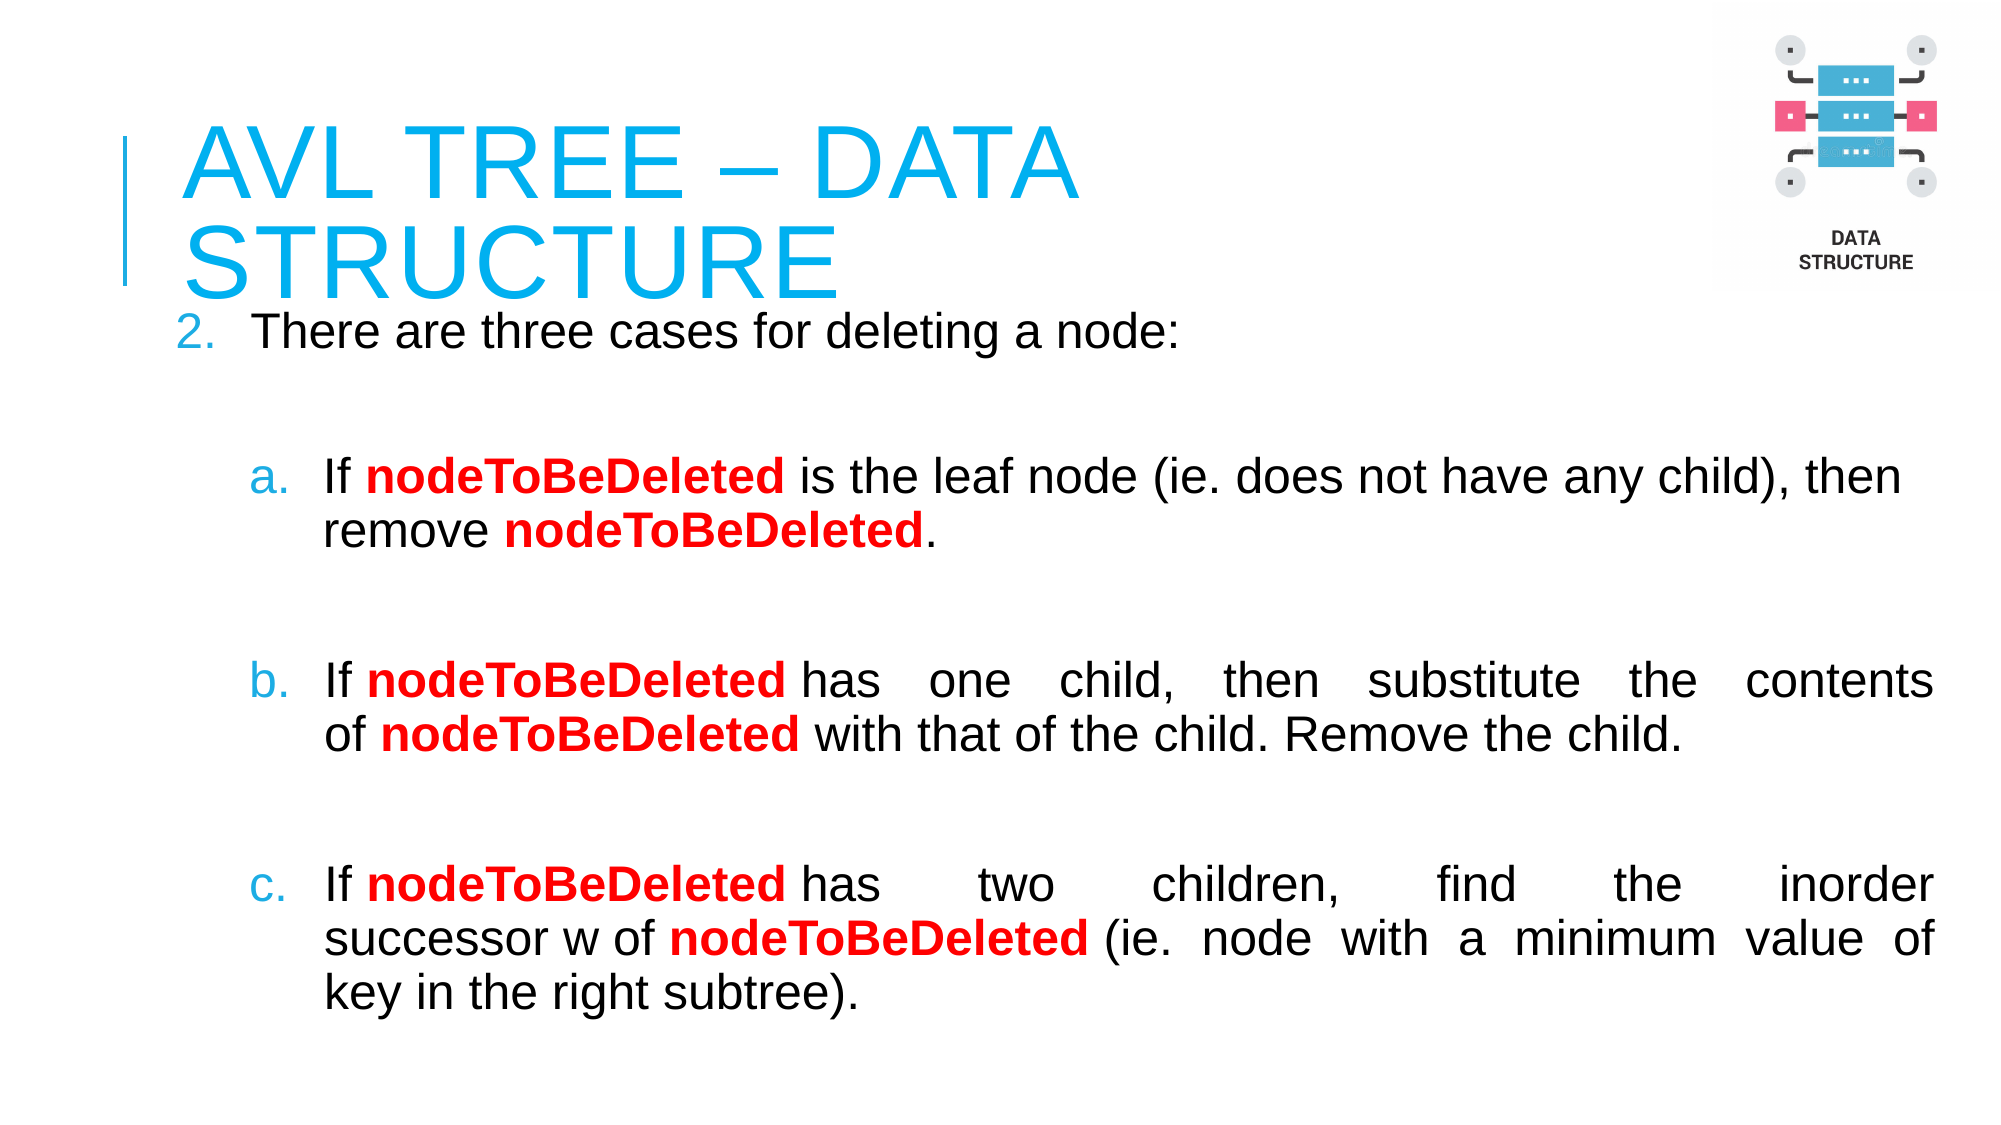

# AVL TREE – DATA STRUCTURE
There are three cases for deleting a node:

If nodeToBeDeleted is the leaf node (ie. does not have any child), then remove nodeToBeDeleted.

If nodeToBeDeleted has one child, then substitute the contents of nodeToBeDeleted with that of the child. Remove the child.

If nodeToBeDeleted has two children, find the inorder successor w of nodeToBeDeleted (ie. node with a minimum value of key in the right subtree).